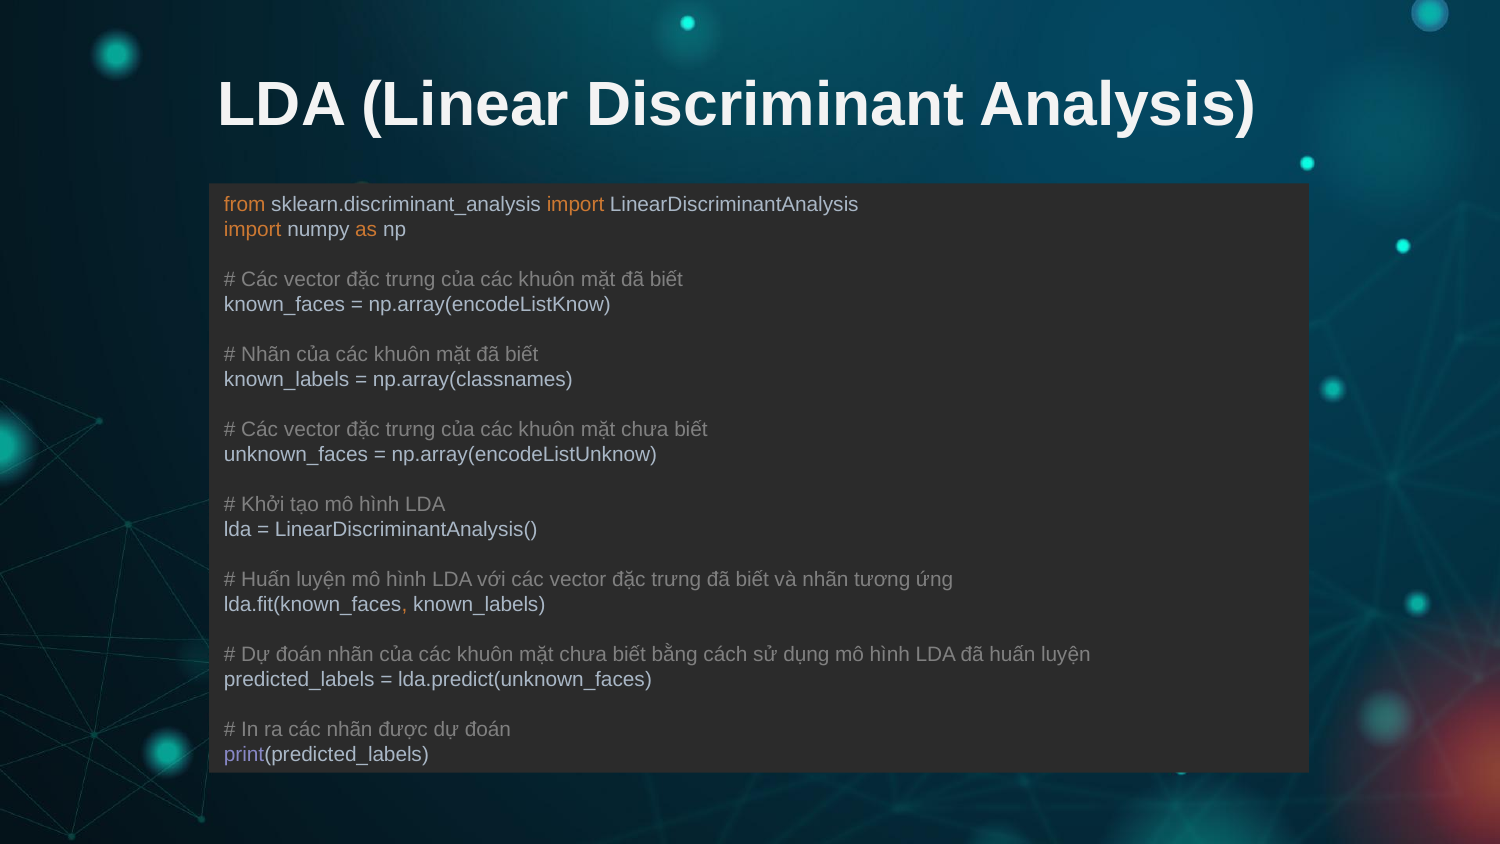

# LDA (Linear Discriminant Analysis)
from sklearn.discriminant_analysis import LinearDiscriminantAnalysis
import numpy as np
# Các vector đặc trưng của các khuôn mặt đã biết
known_faces = np.array(encodeListKnow)
# Nhãn của các khuôn mặt đã biết
known_labels = np.array(classnames)
# Các vector đặc trưng của các khuôn mặt chưa biết
unknown_faces = np.array(encodeListUnknow)
# Khởi tạo mô hình LDA
lda = LinearDiscriminantAnalysis()
# Huấn luyện mô hình LDA với các vector đặc trưng đã biết và nhãn tương ứng
lda.fit(known_faces, known_labels)
# Dự đoán nhãn của các khuôn mặt chưa biết bằng cách sử dụng mô hình LDA đã huấn luyện
predicted_labels = lda.predict(unknown_faces)
# In ra các nhãn được dự đoán
print(predicted_labels)